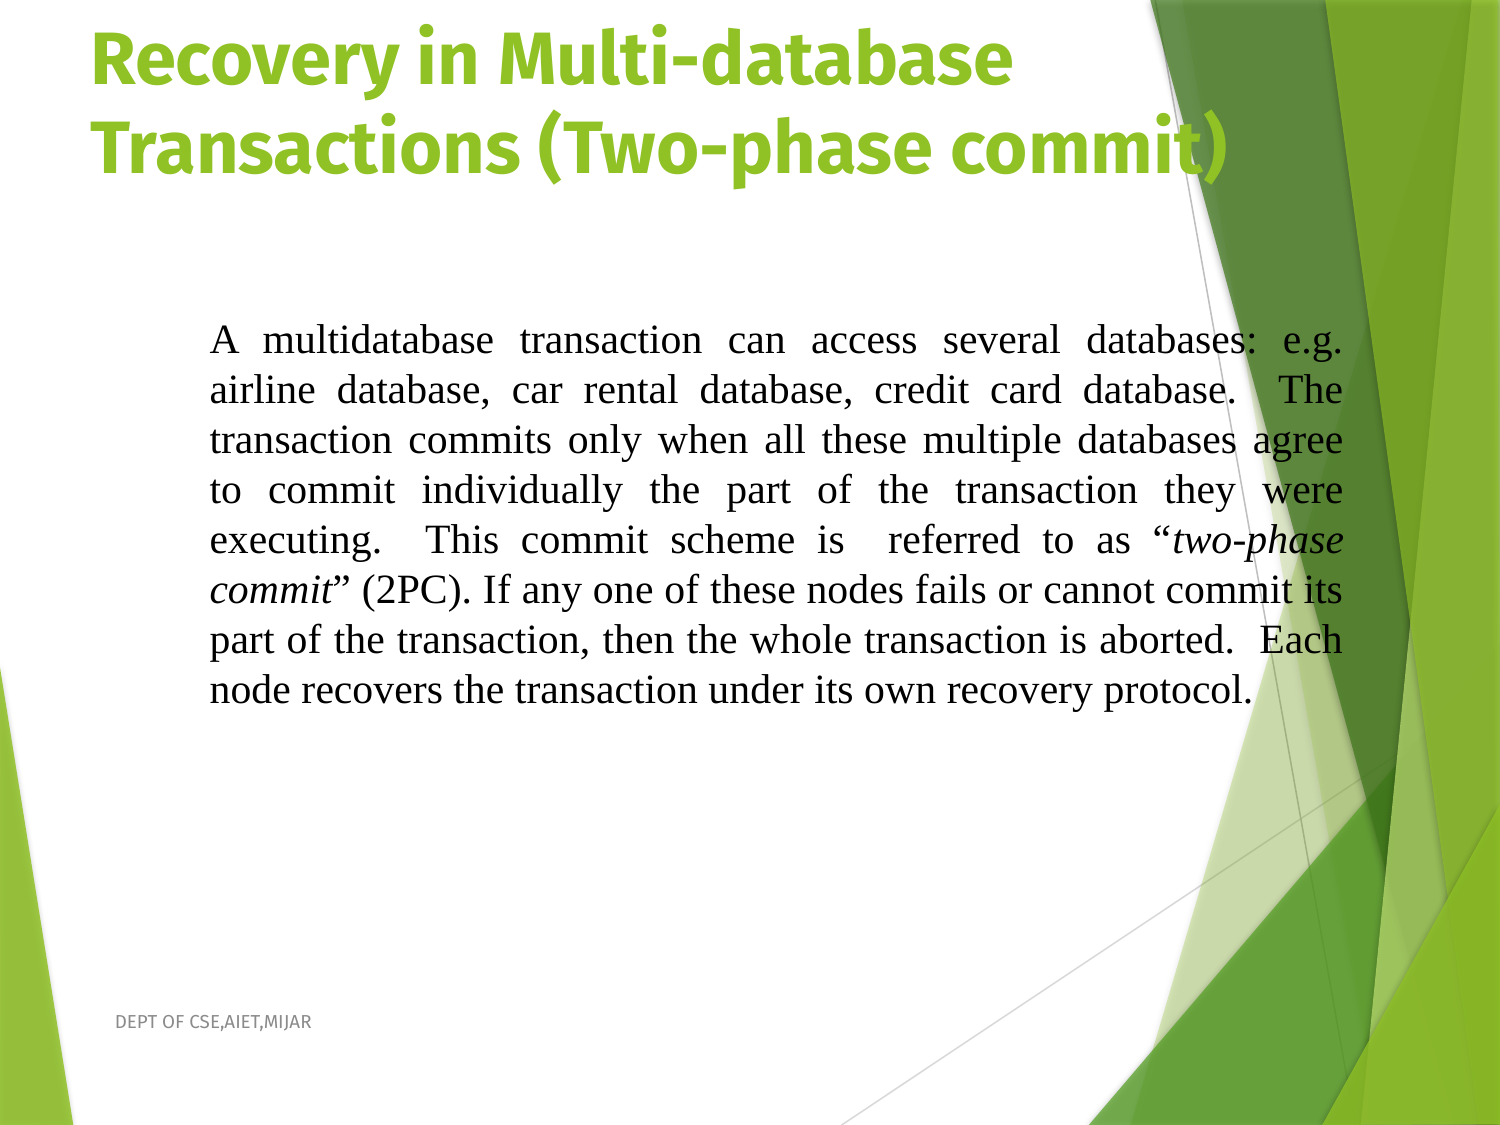

# Recovery in Multi-database Transactions (Two-phase commit)

A multidatabase transaction can access several databases: e.g. airline database, car rental database, credit card database.  The transaction commits only when all these multiple databases agree to commit individually the part of the transaction they were executing.  This commit scheme is  referred to as “two-phase commit” (2PC). If any one of these nodes fails or cannot commit its part of the transaction, then the whole transaction is aborted.  Each node recovers the transaction under its own recovery protocol.
DEPT OF CSE,AIET,MIJAR